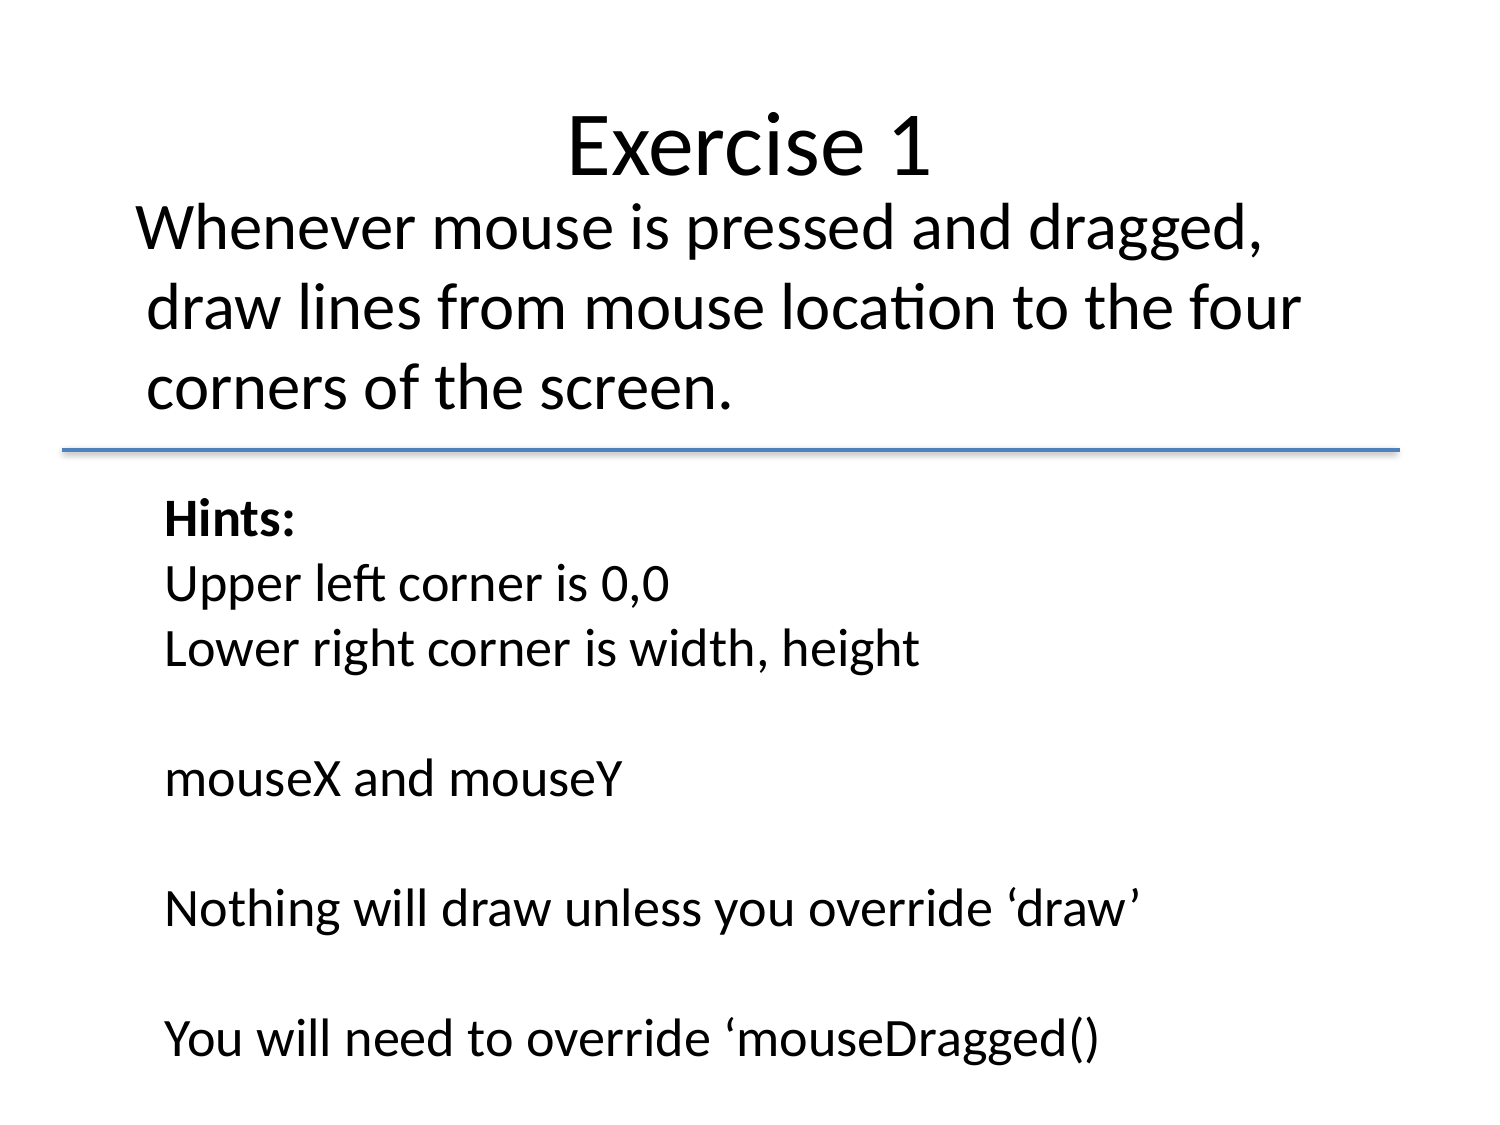

# Exercise 1
   Whenever mouse is pressed and dragged, draw lines from mouse location to the four corners of the screen.
Hints:
Upper left corner is 0,0
Lower right corner is width, height

mouseX and mouseY

Nothing will draw unless you override ‘draw’

You will need to override ‘mouseDragged()